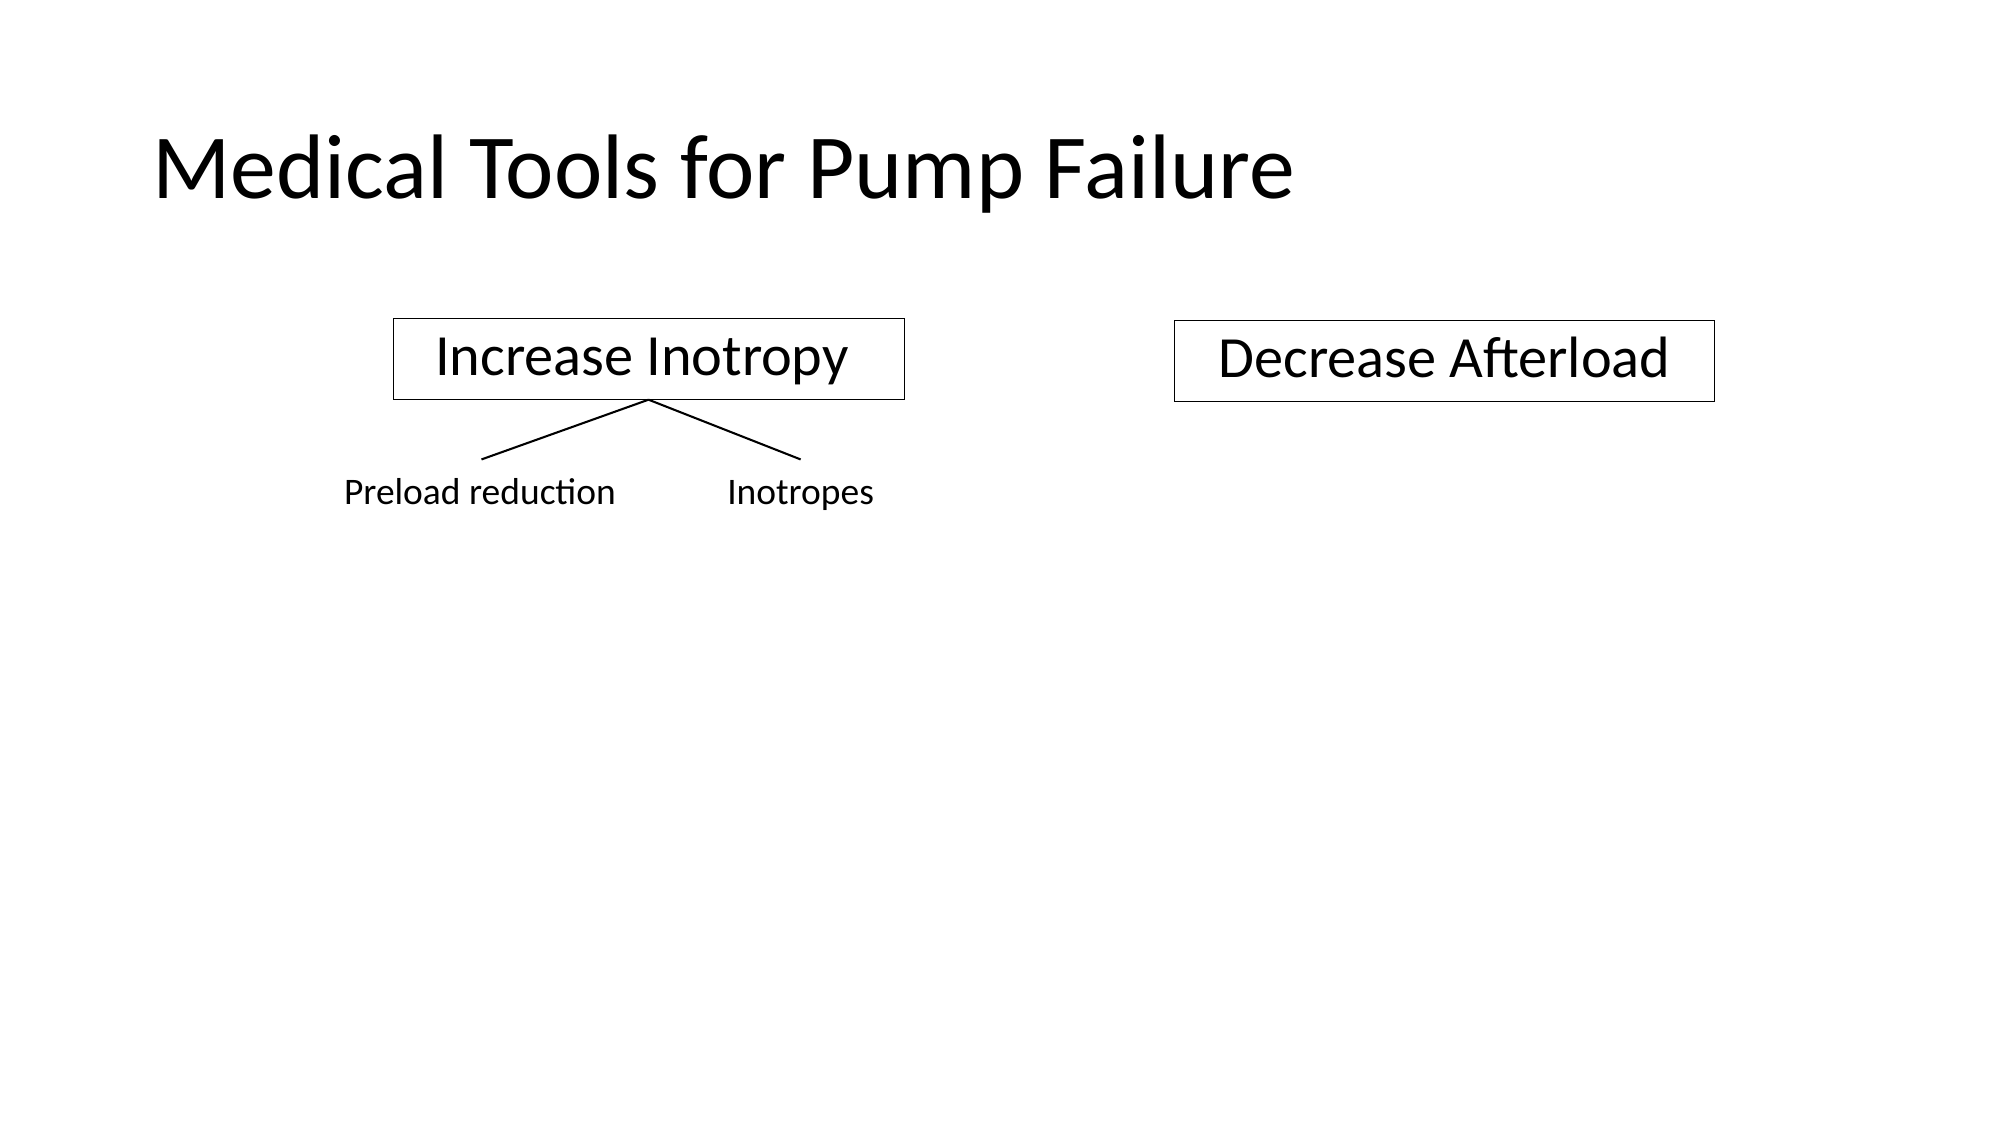

# Medical Tools for Pump Failure
Increase Inotropy
Decrease Afterload

Preload reduction
Inotropes